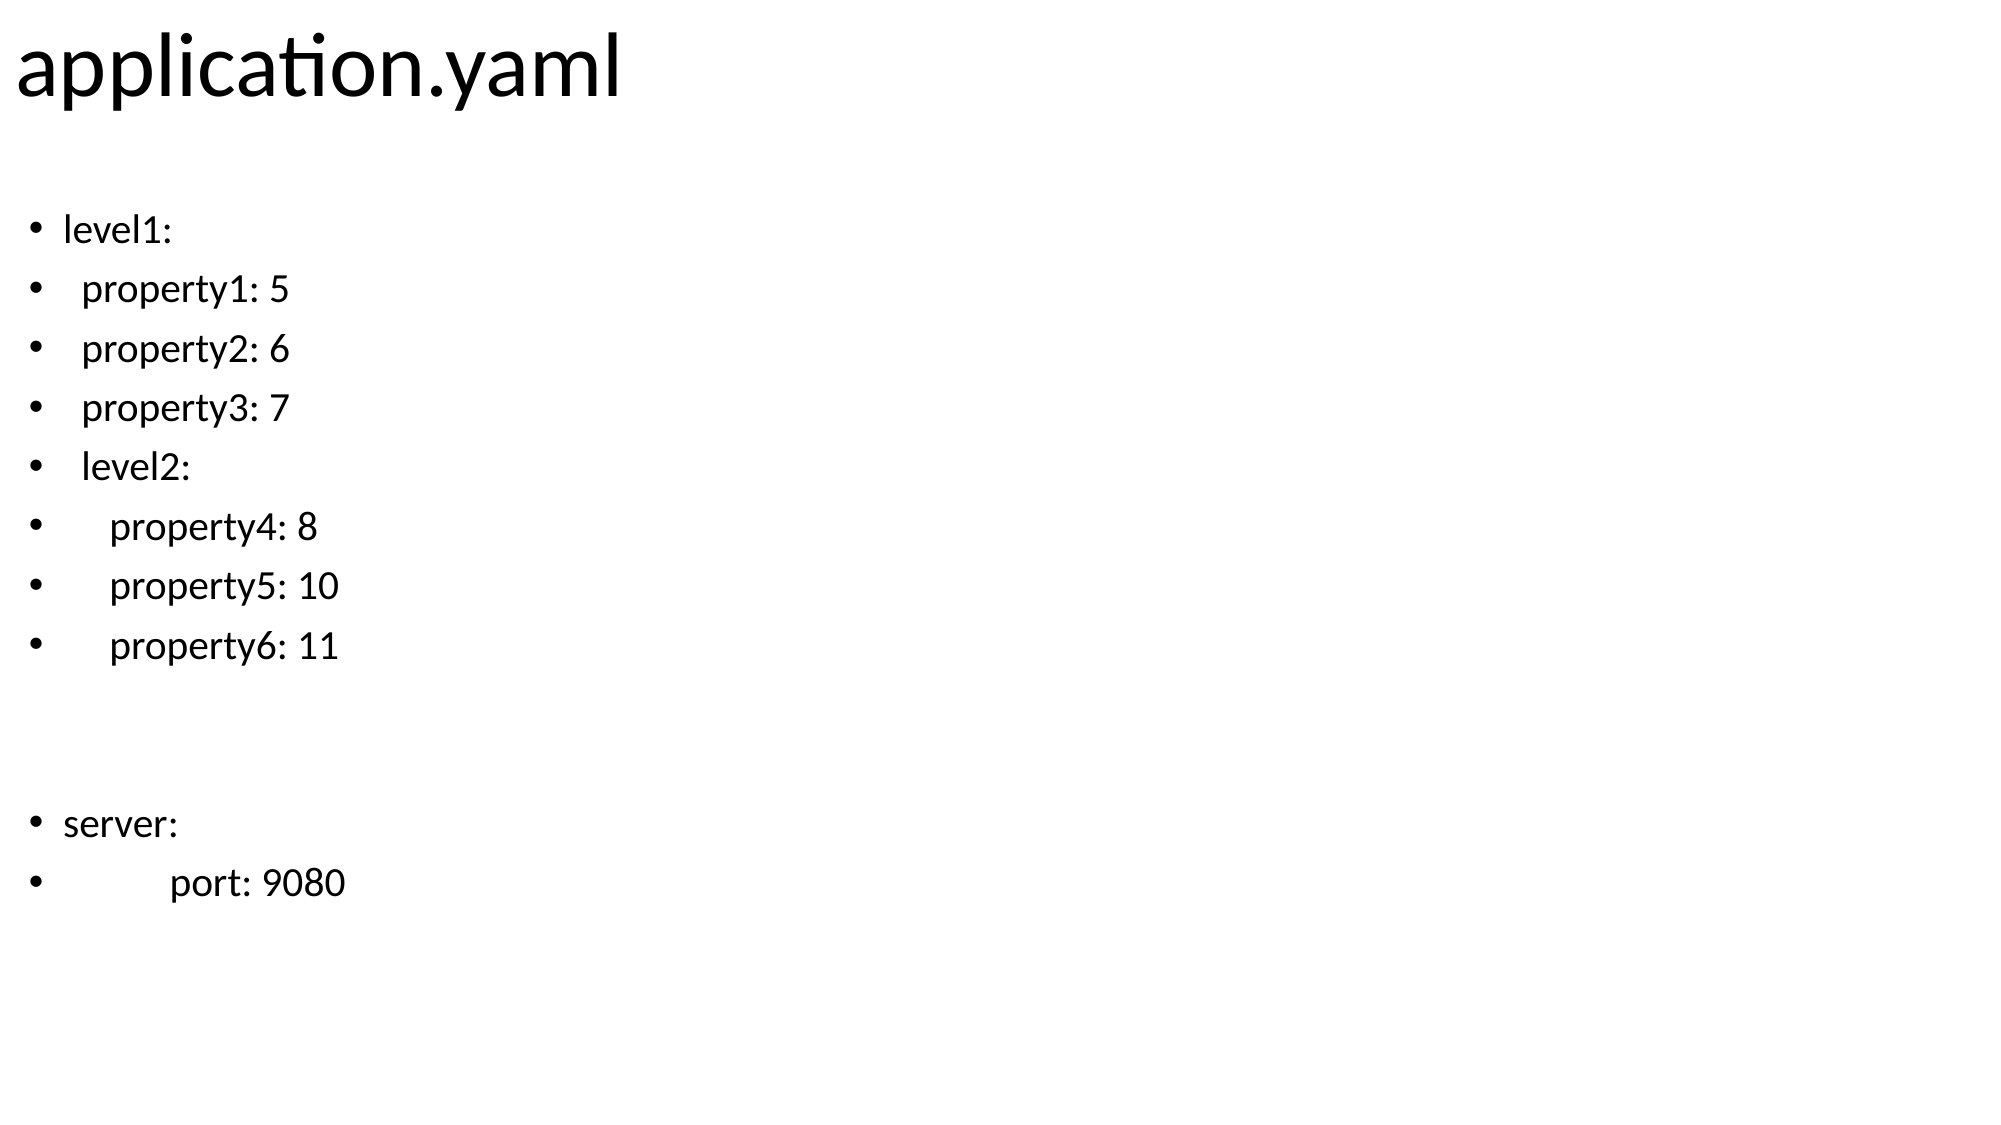

# application.yaml
level1:
  property1: 5
  property2: 6
  property3: 7
  level2:
     property4: 8
     property5: 10
     property6: 11

server:
	port: 9080